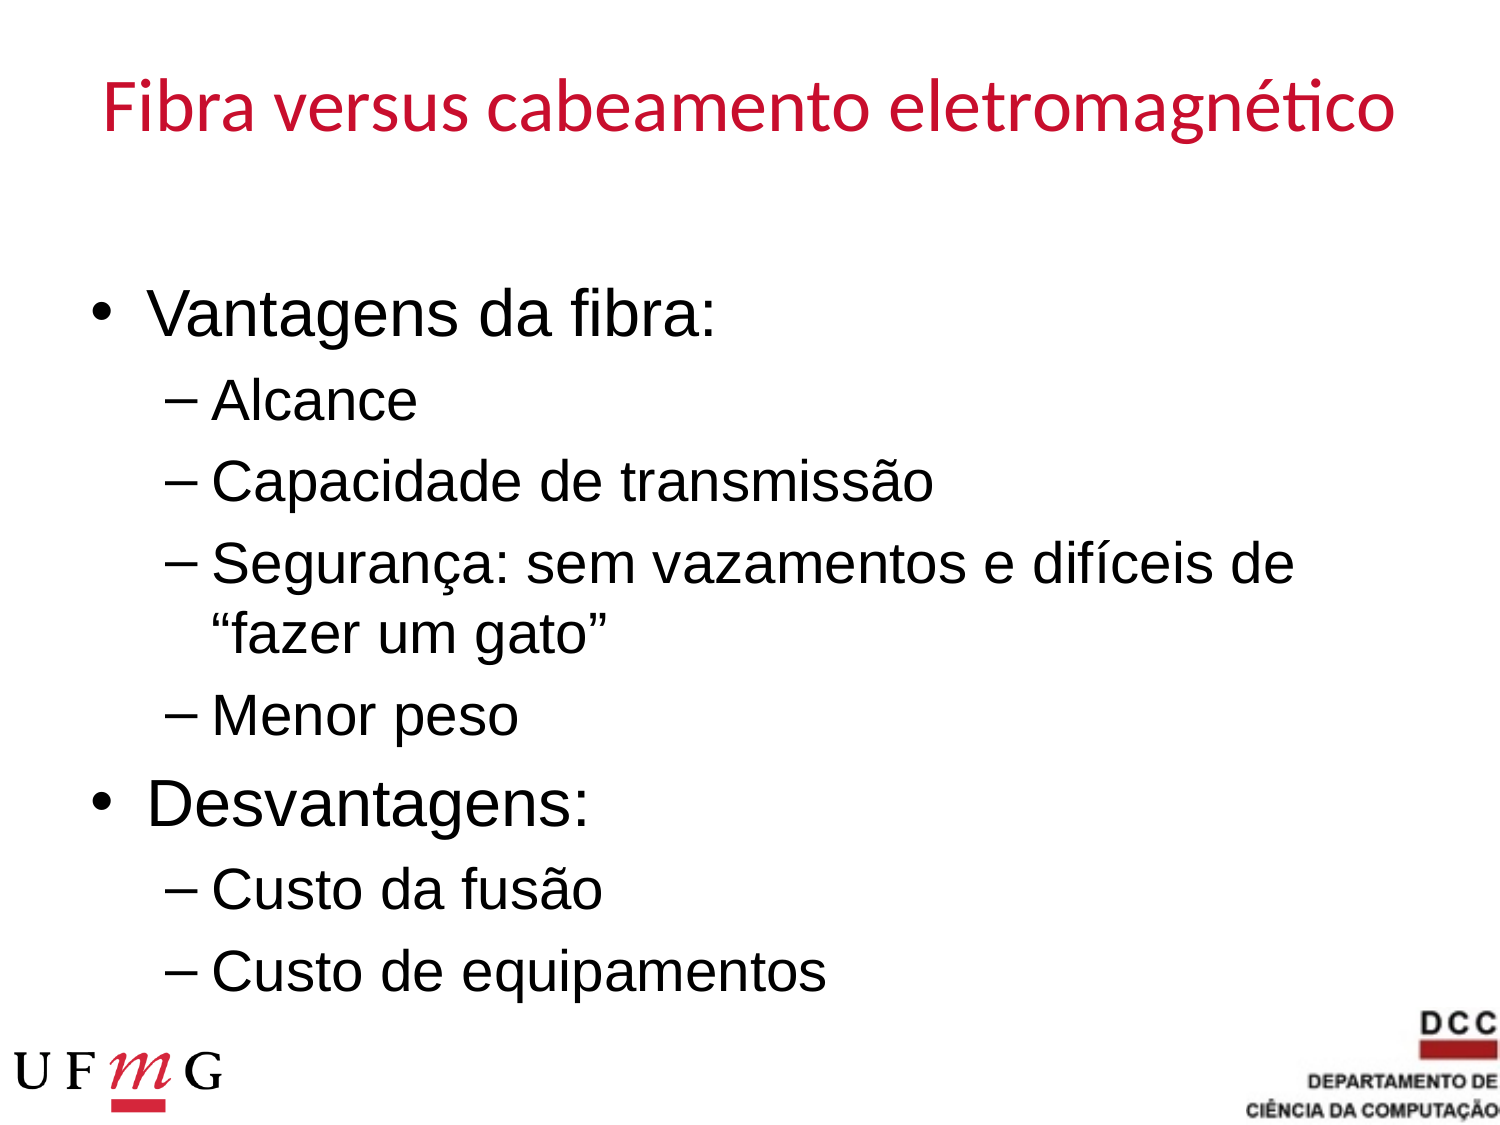

# Fibra versus cabeamento eletromagnético
Vantagens da fibra:
Alcance
Capacidade de transmissão
Segurança: sem vazamentos e difíceis de “fazer um gato”
Menor peso
Desvantagens:
Custo da fusão
Custo de equipamentos